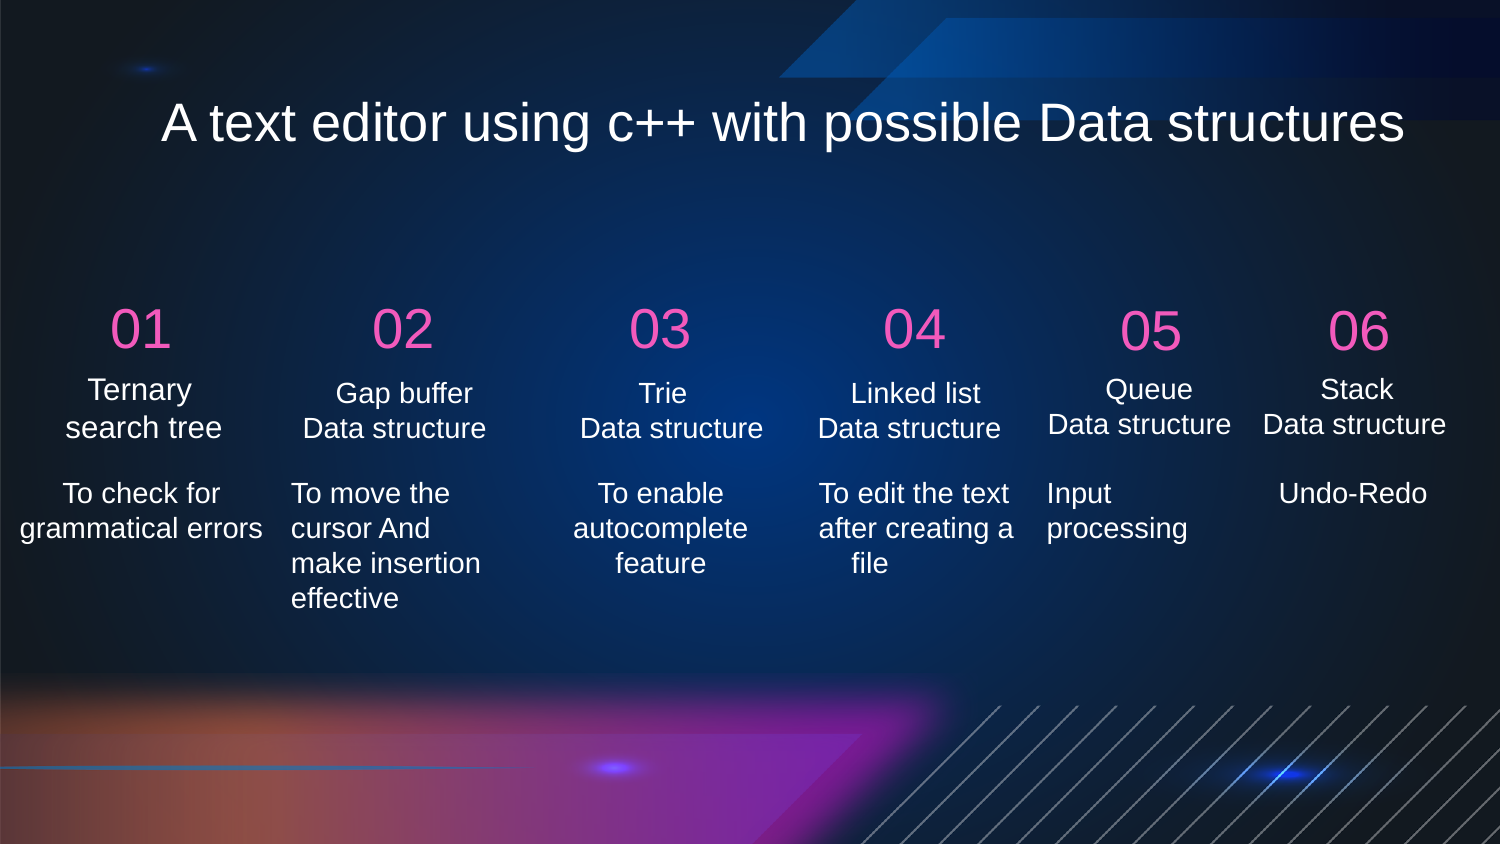

A text editor using c++ with possible Data structures
# 01
02
03
    04
    05
    06
Ternary
 search tree
     Gap buffer
 Data structure
  Trie
    Data structure
      Linked list
  Data structure
         Queue
  Data structure
         Stack
  Data structure
To check for grammatical errors
To move the cursor And make insertion   effective
To enable autocomplete feature
To edit the text after creating a     file
Input processing
Undo-Redo